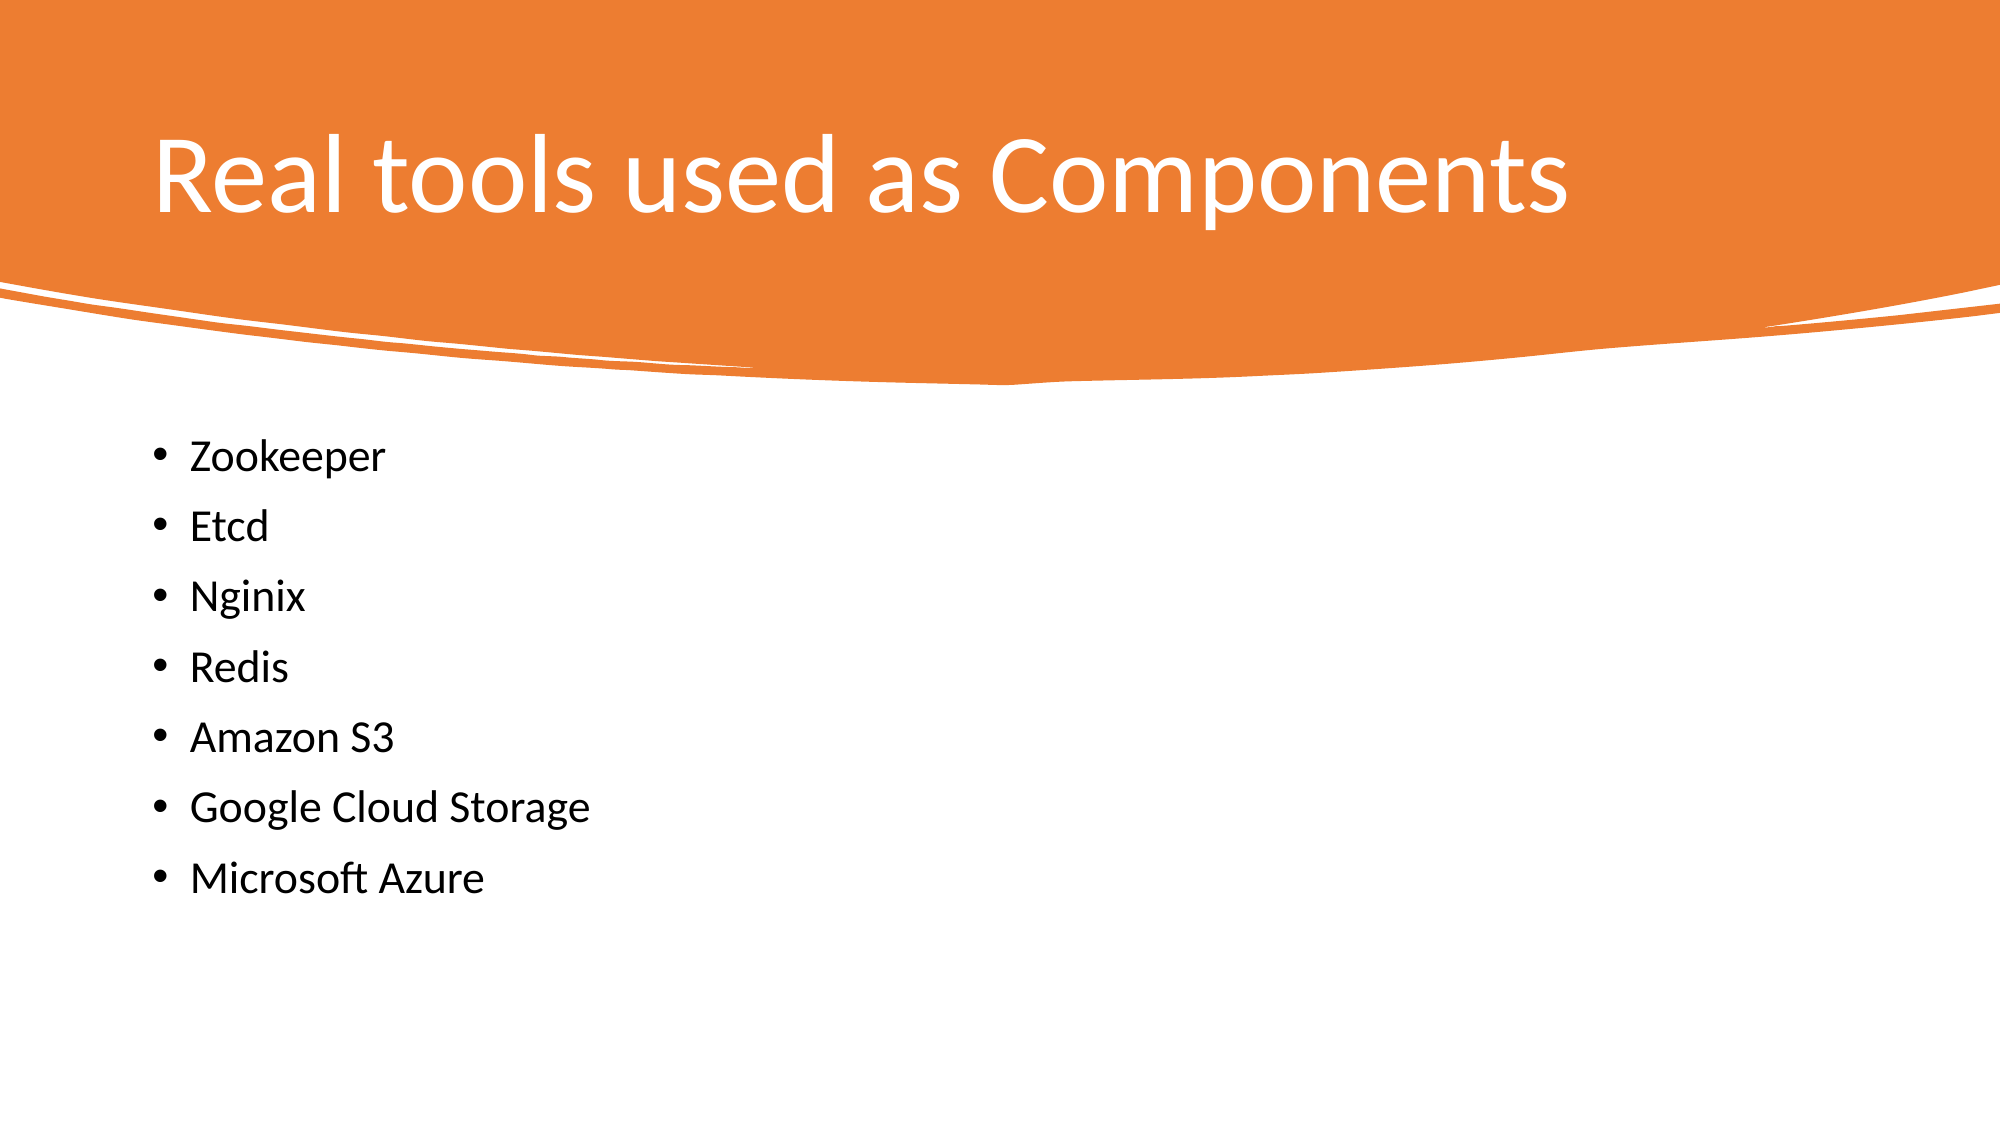

# Real tools used as Components
Zookeeper
Etcd
Nginix
Redis
Amazon S3
Google Cloud Storage
Microsoft Azure